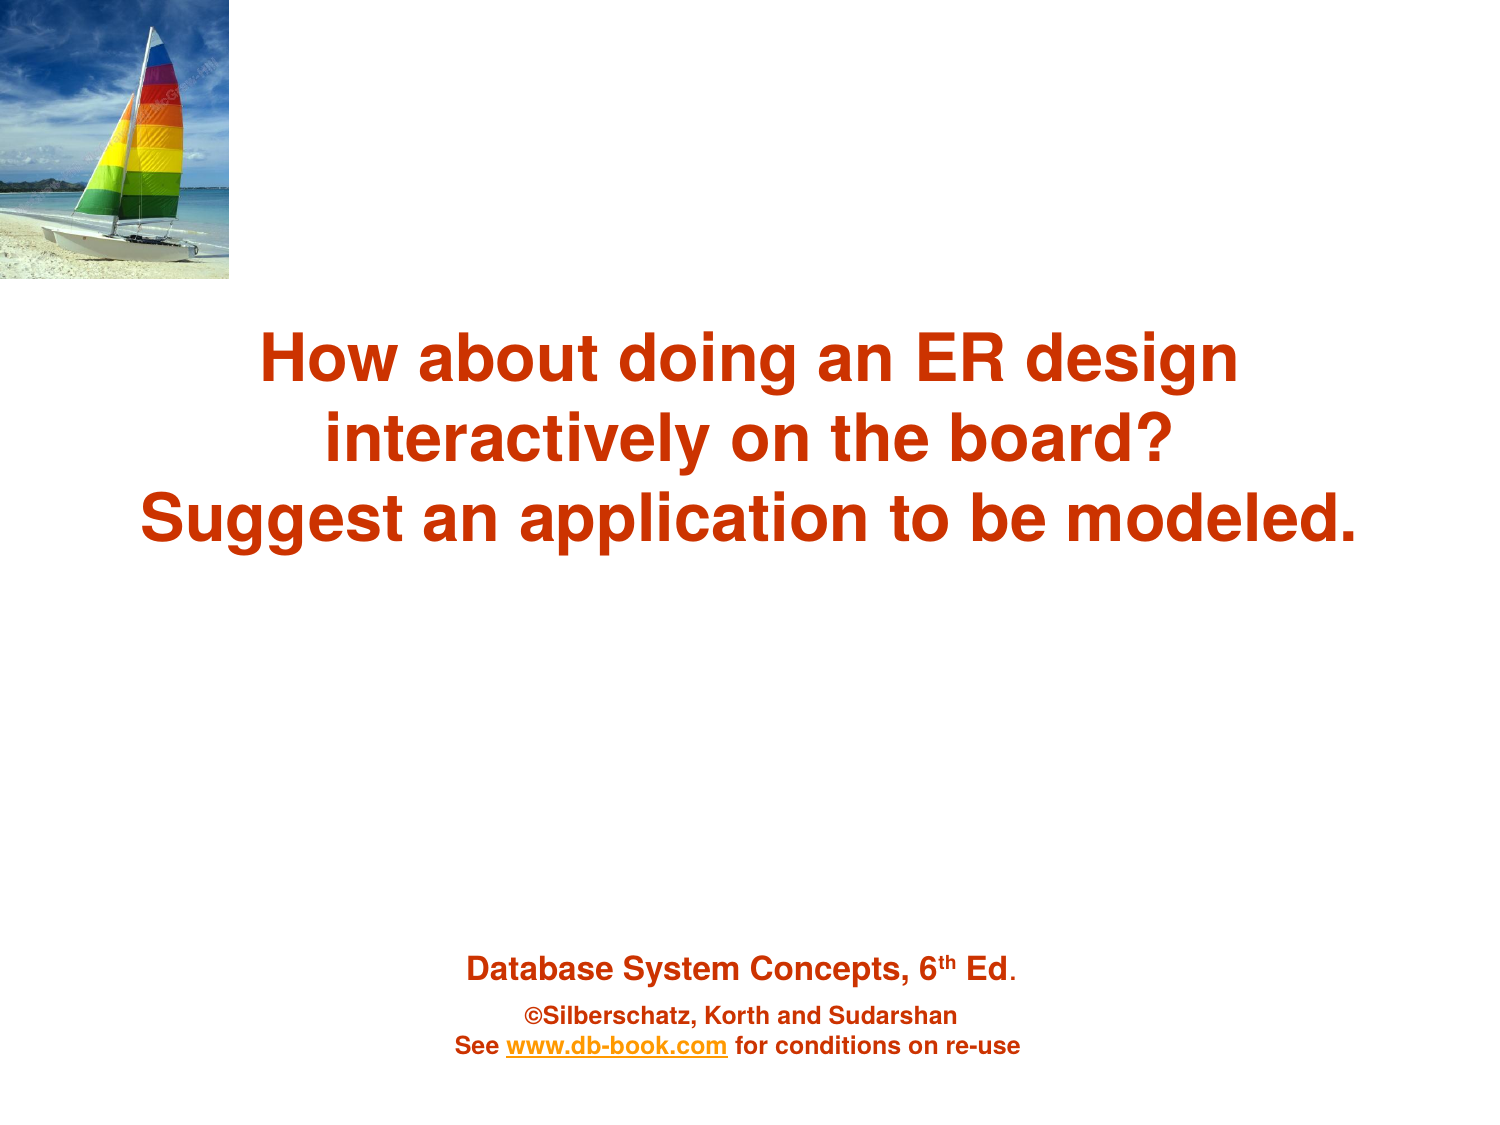

# How about doing an ER design interactively on the board? Suggest an application to be modeled.